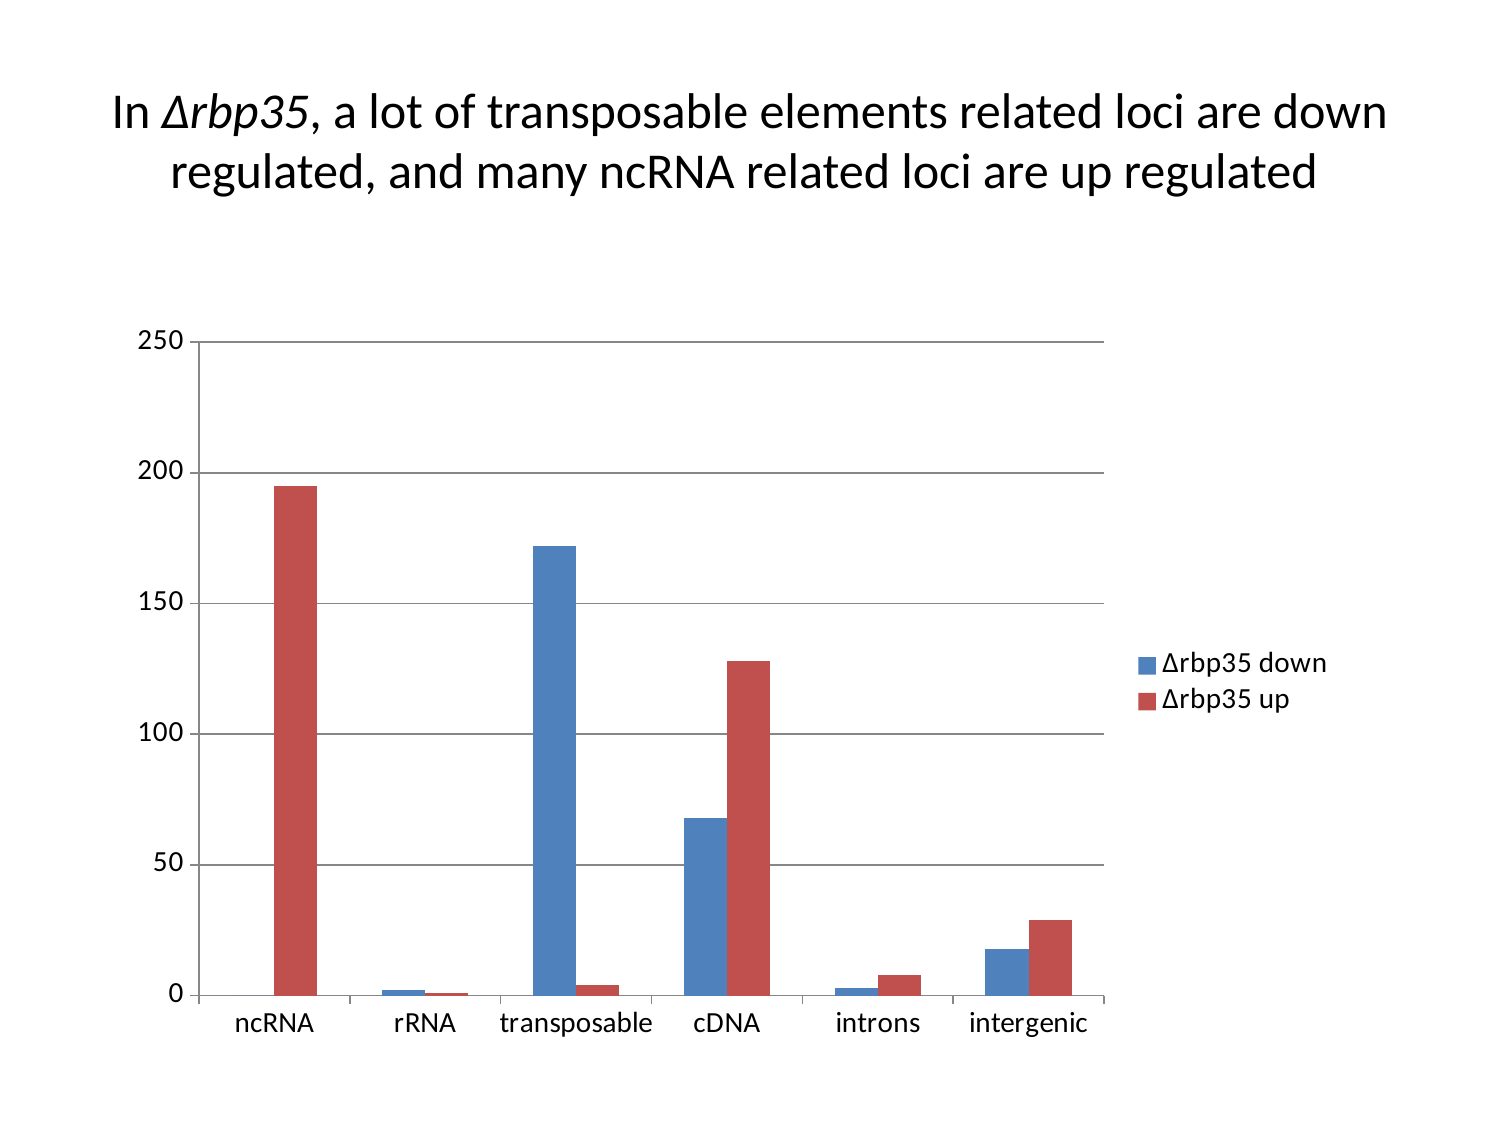

# In ∆rbp35, a lot of transposable elements related loci are down regulated, and many ncRNA related loci are up regulated

### Chart

| Category | ∆rbp35 down | ∆rbp35 up |
|---|---|---|
| ncRNA | 0.0 | 195.0 |
| rRNA | 2.0 | 1.0 |
| transposable | 172.0 | 4.0 |
| cDNA | 68.0 | 128.0 |
| introns | 3.0 | 8.0 |
| intergenic | 18.0 | 29.0 |